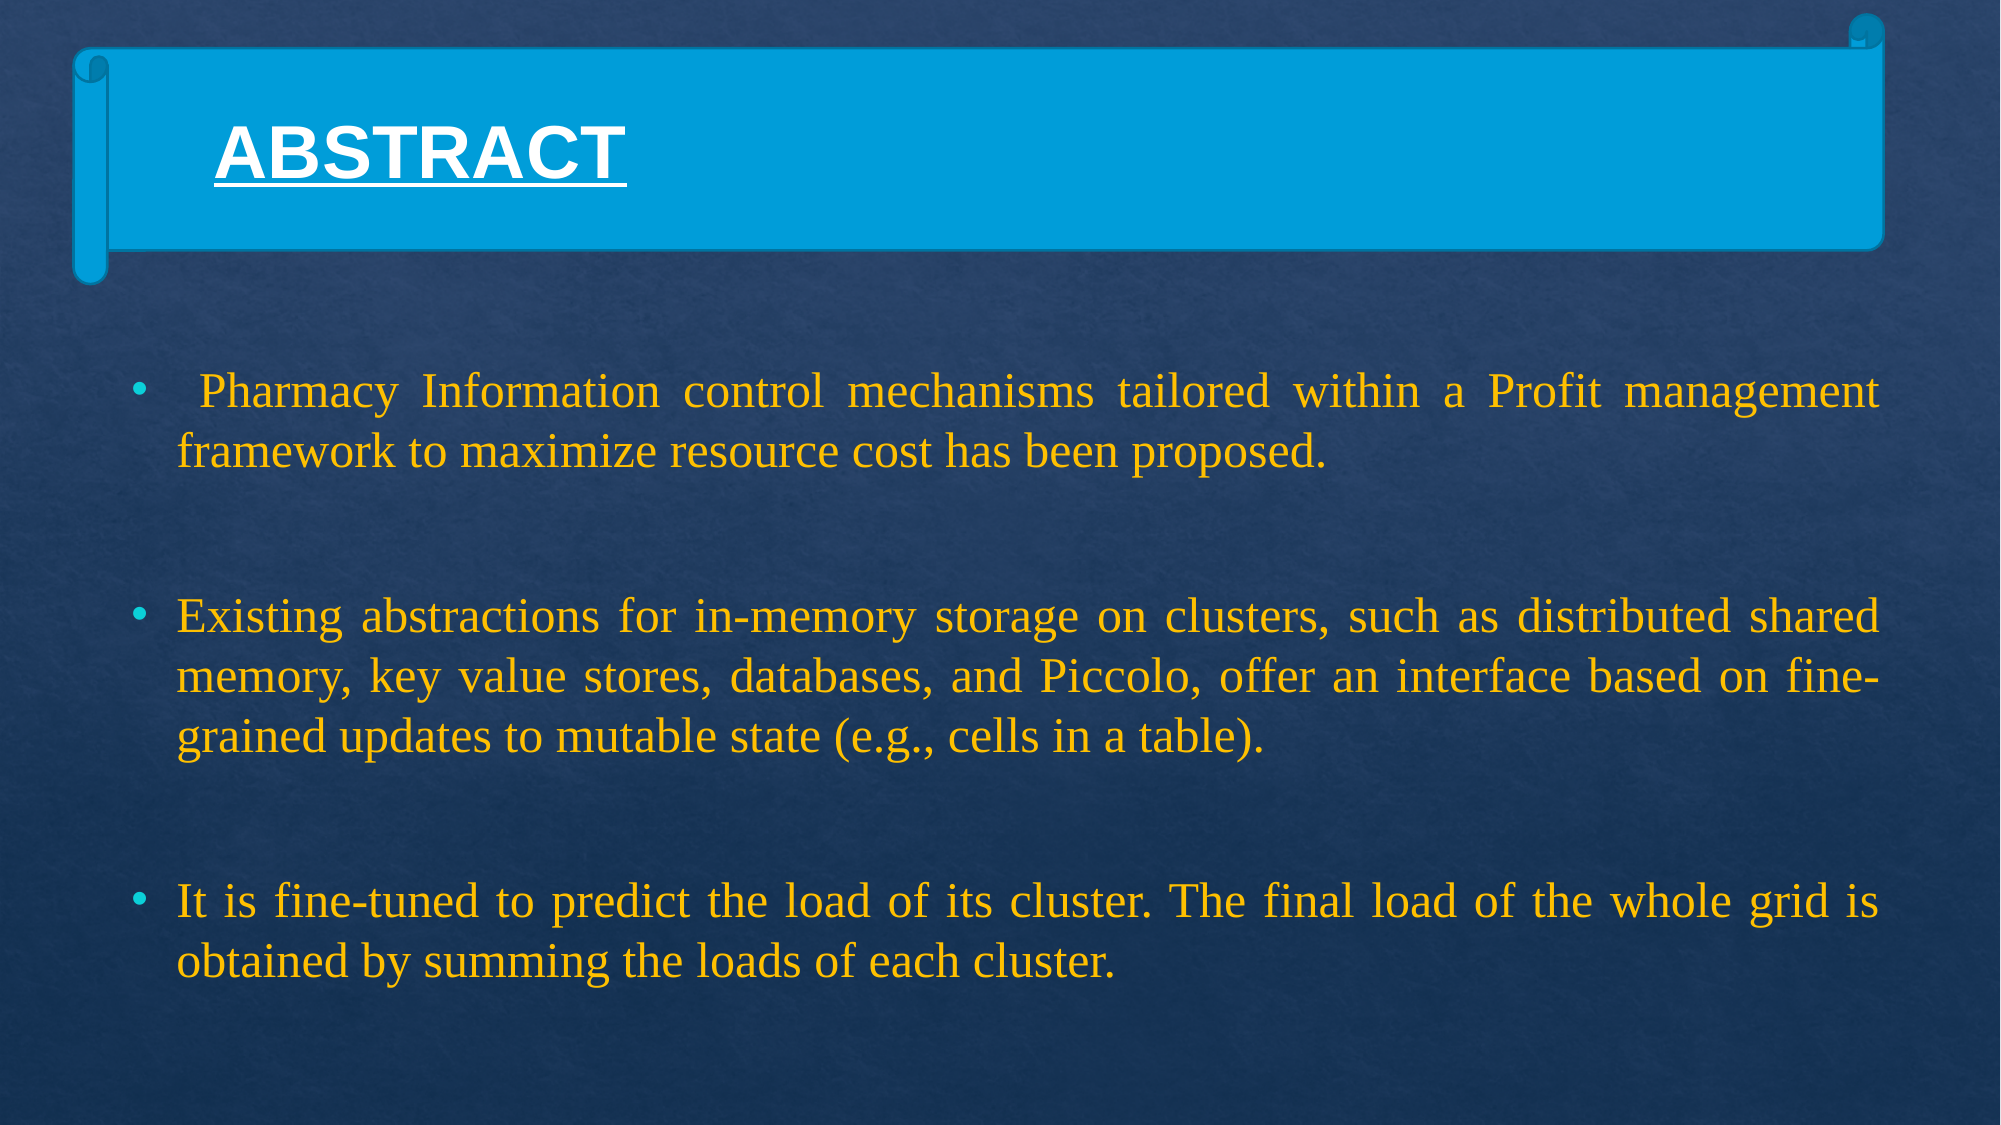

ABSTRACT
 Pharmacy Information control mechanisms tailored within a Profit management framework to maximize resource cost has been proposed.

Existing abstractions for in-memory storage on clusters, such as distributed shared memory, key value stores, databases, and Piccolo, offer an interface based on fine-grained updates to mutable state (e.g., cells in a table).

It is fine-tuned to predict the load of its cluster. The final load of the whole grid is obtained by summing the loads of each cluster.